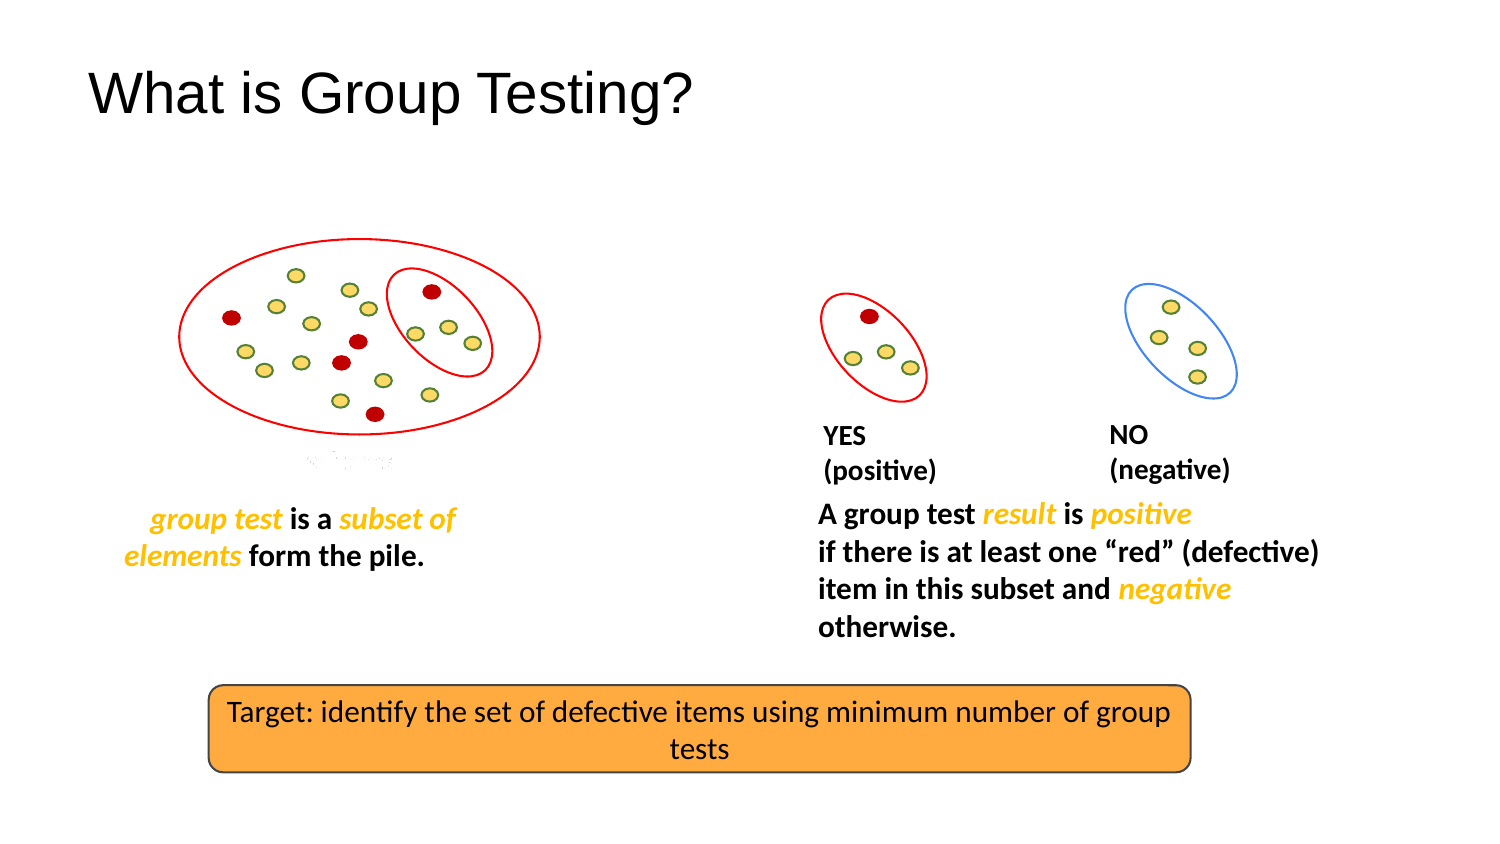

# What is Group Testing?

YES (positive)

NO (negative)
A group test result is positive
if there is at least one “red” (defective) item in this subset and negative otherwise.
A group test is a subset of elements form the pile.
Target: identify the set of defective items using minimum number of group tests